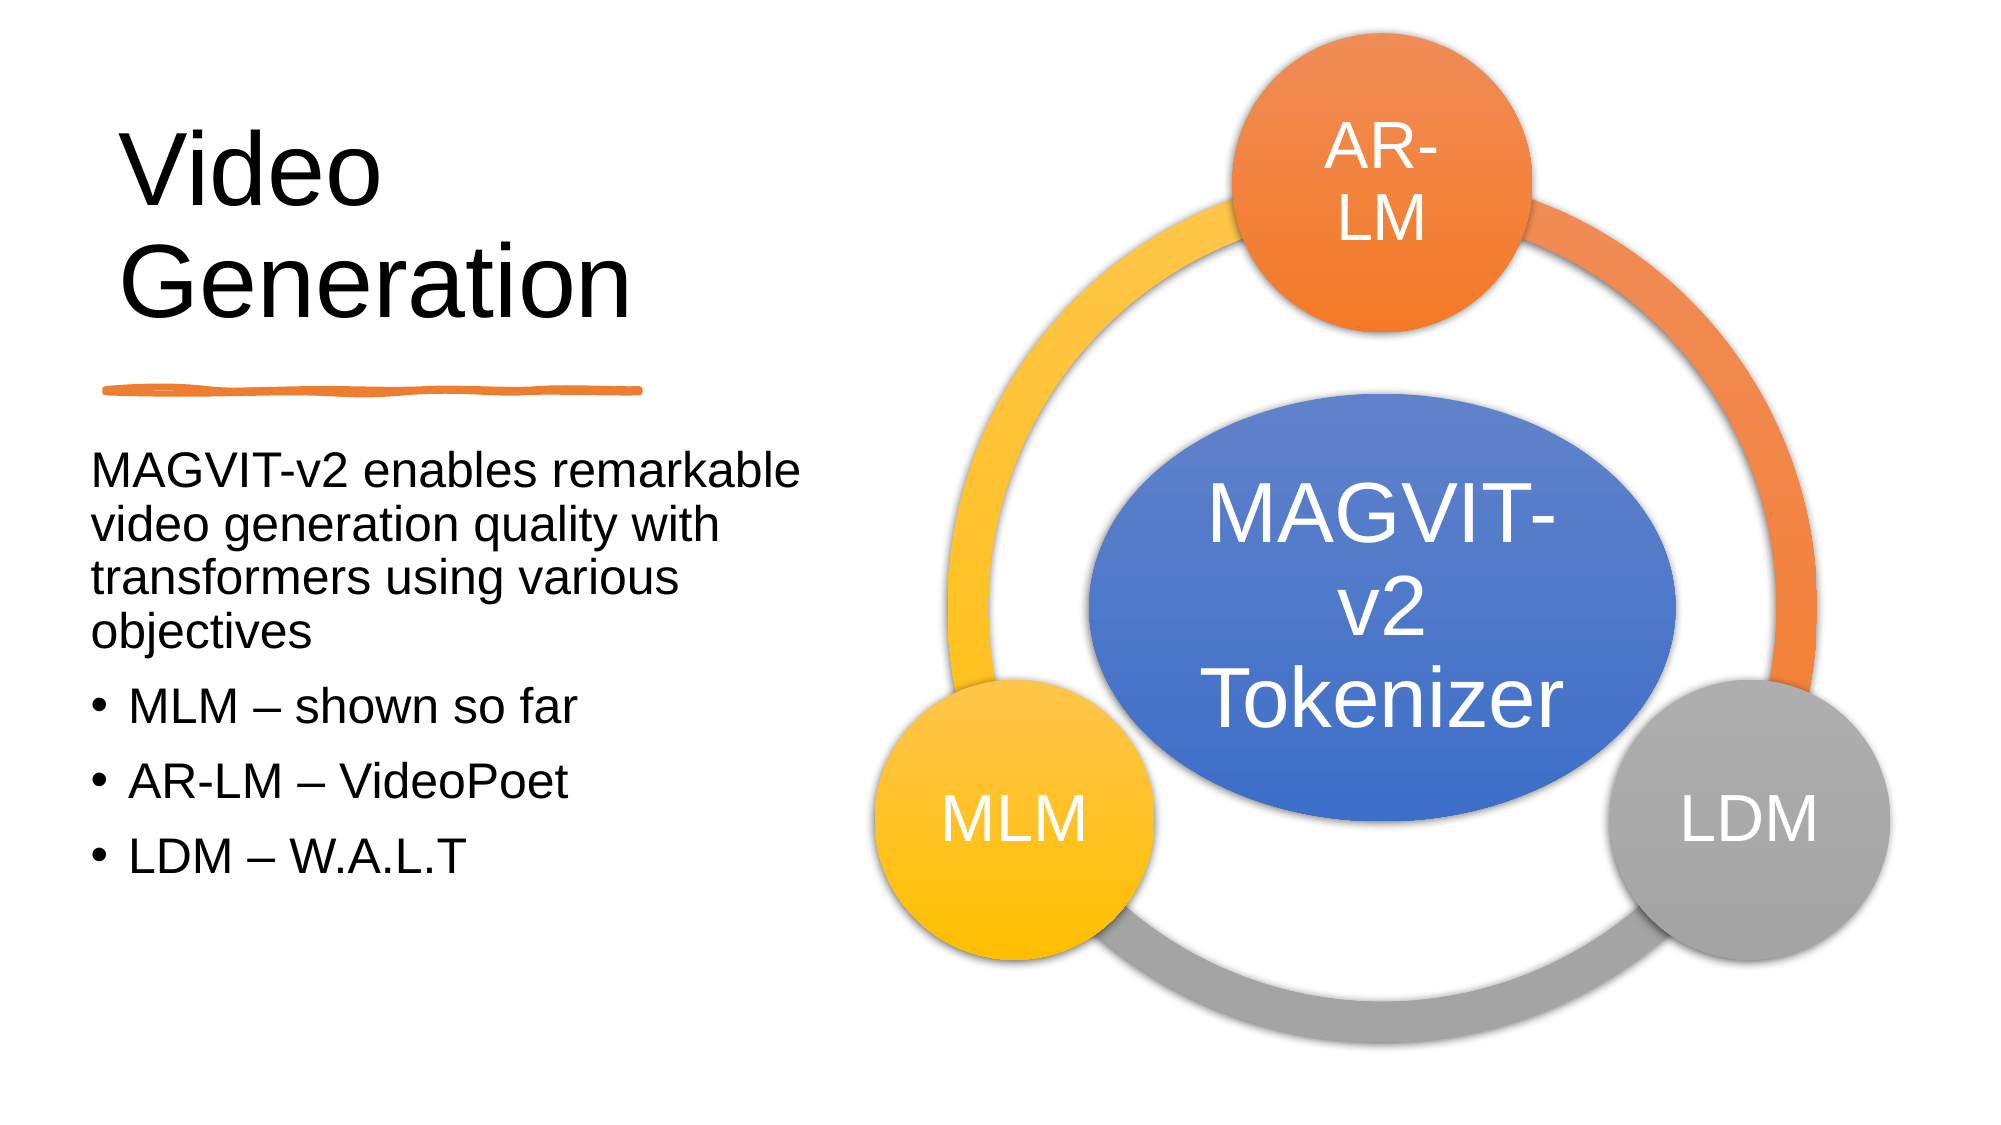

MAGVIT-v2 Tokenizer
AR-LM
LDM
MLM
# Video Generation

MAGVIT-v2 enables remarkable video generation quality with transformers using various objectives
MLM – shown so far
AR-LM – VideoPoet
LDM – W.A.L.T